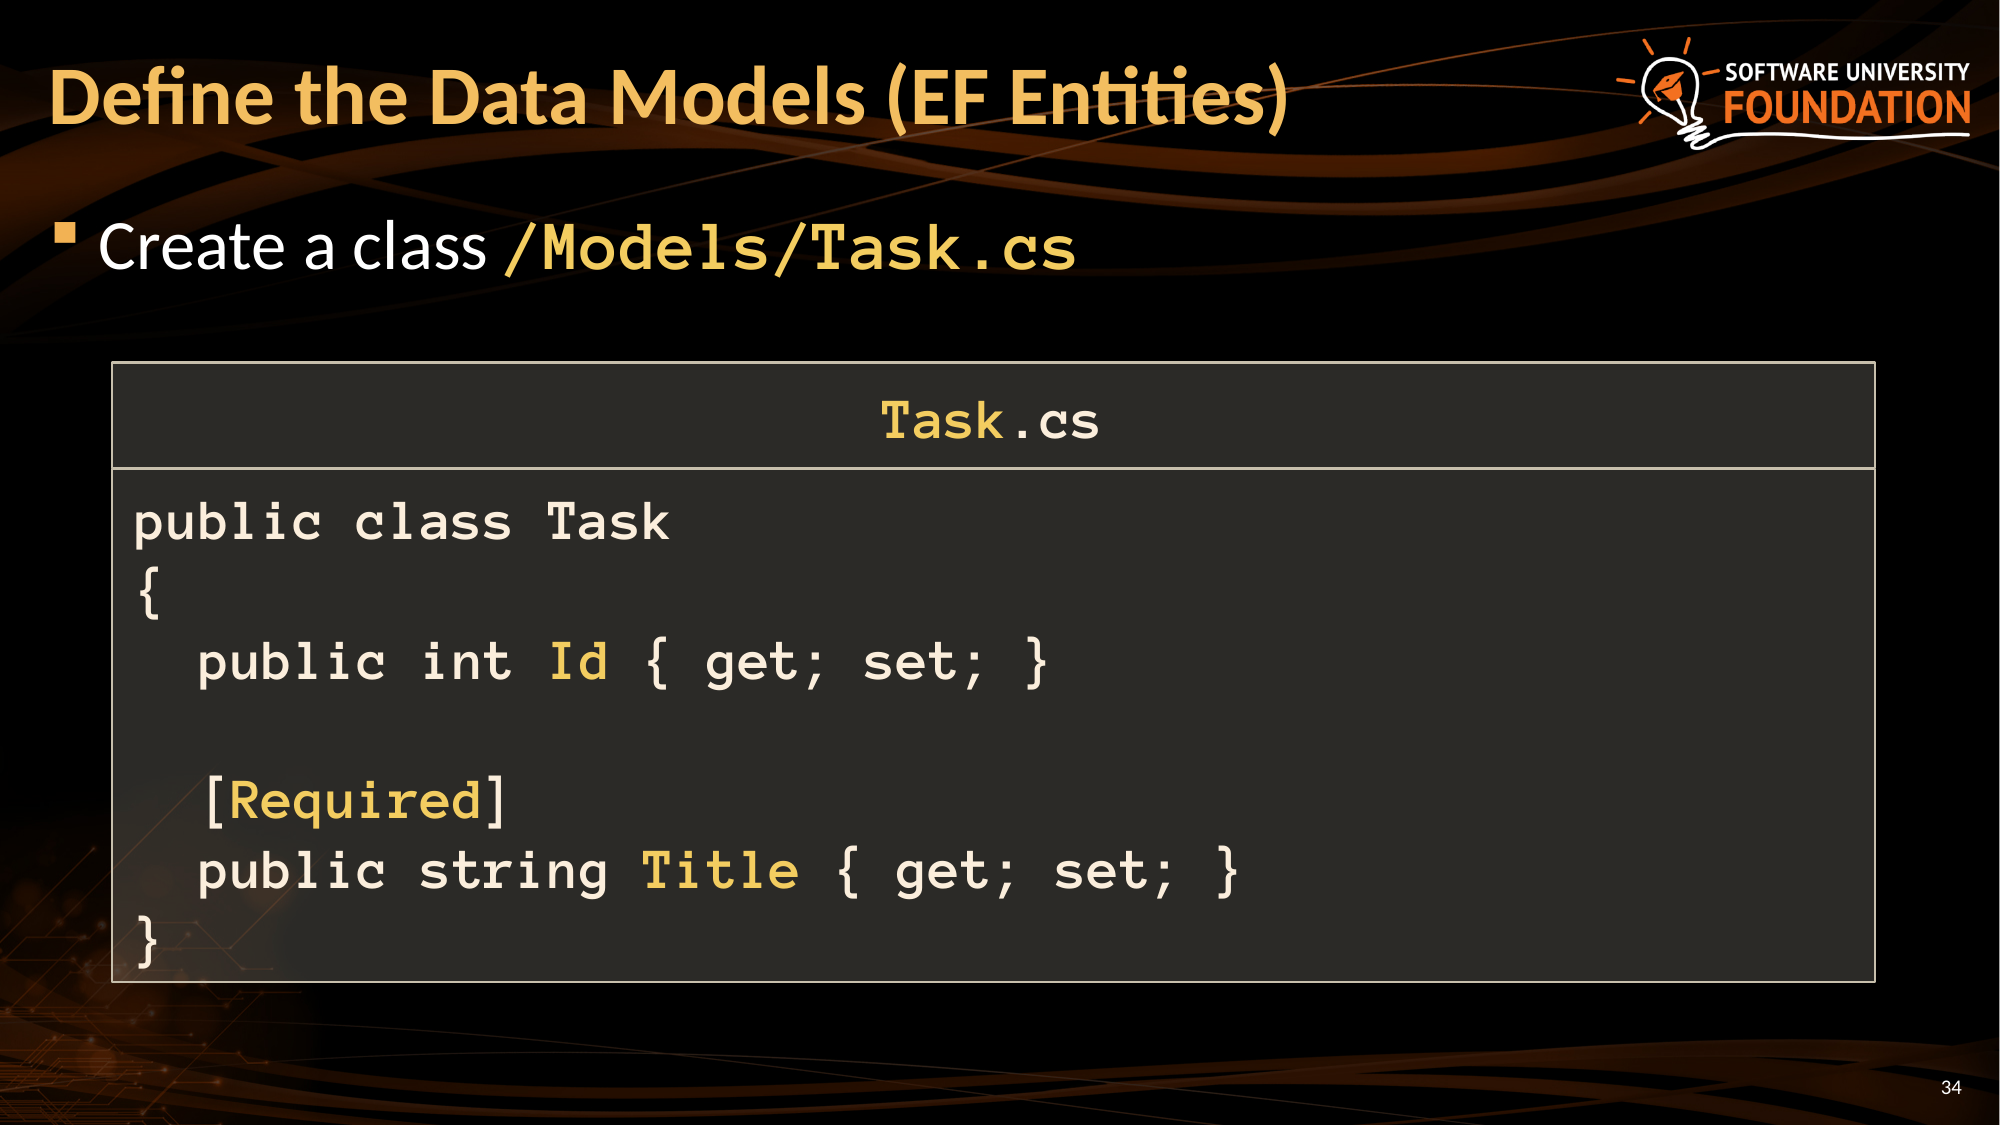

# Define the Data Models (EF Entities)
Create a class /Models/Task.cs
Task.cs
public class Task
{
  public int Id { get; set; }

  [Required]
  public string Title { get; set; }
}
34